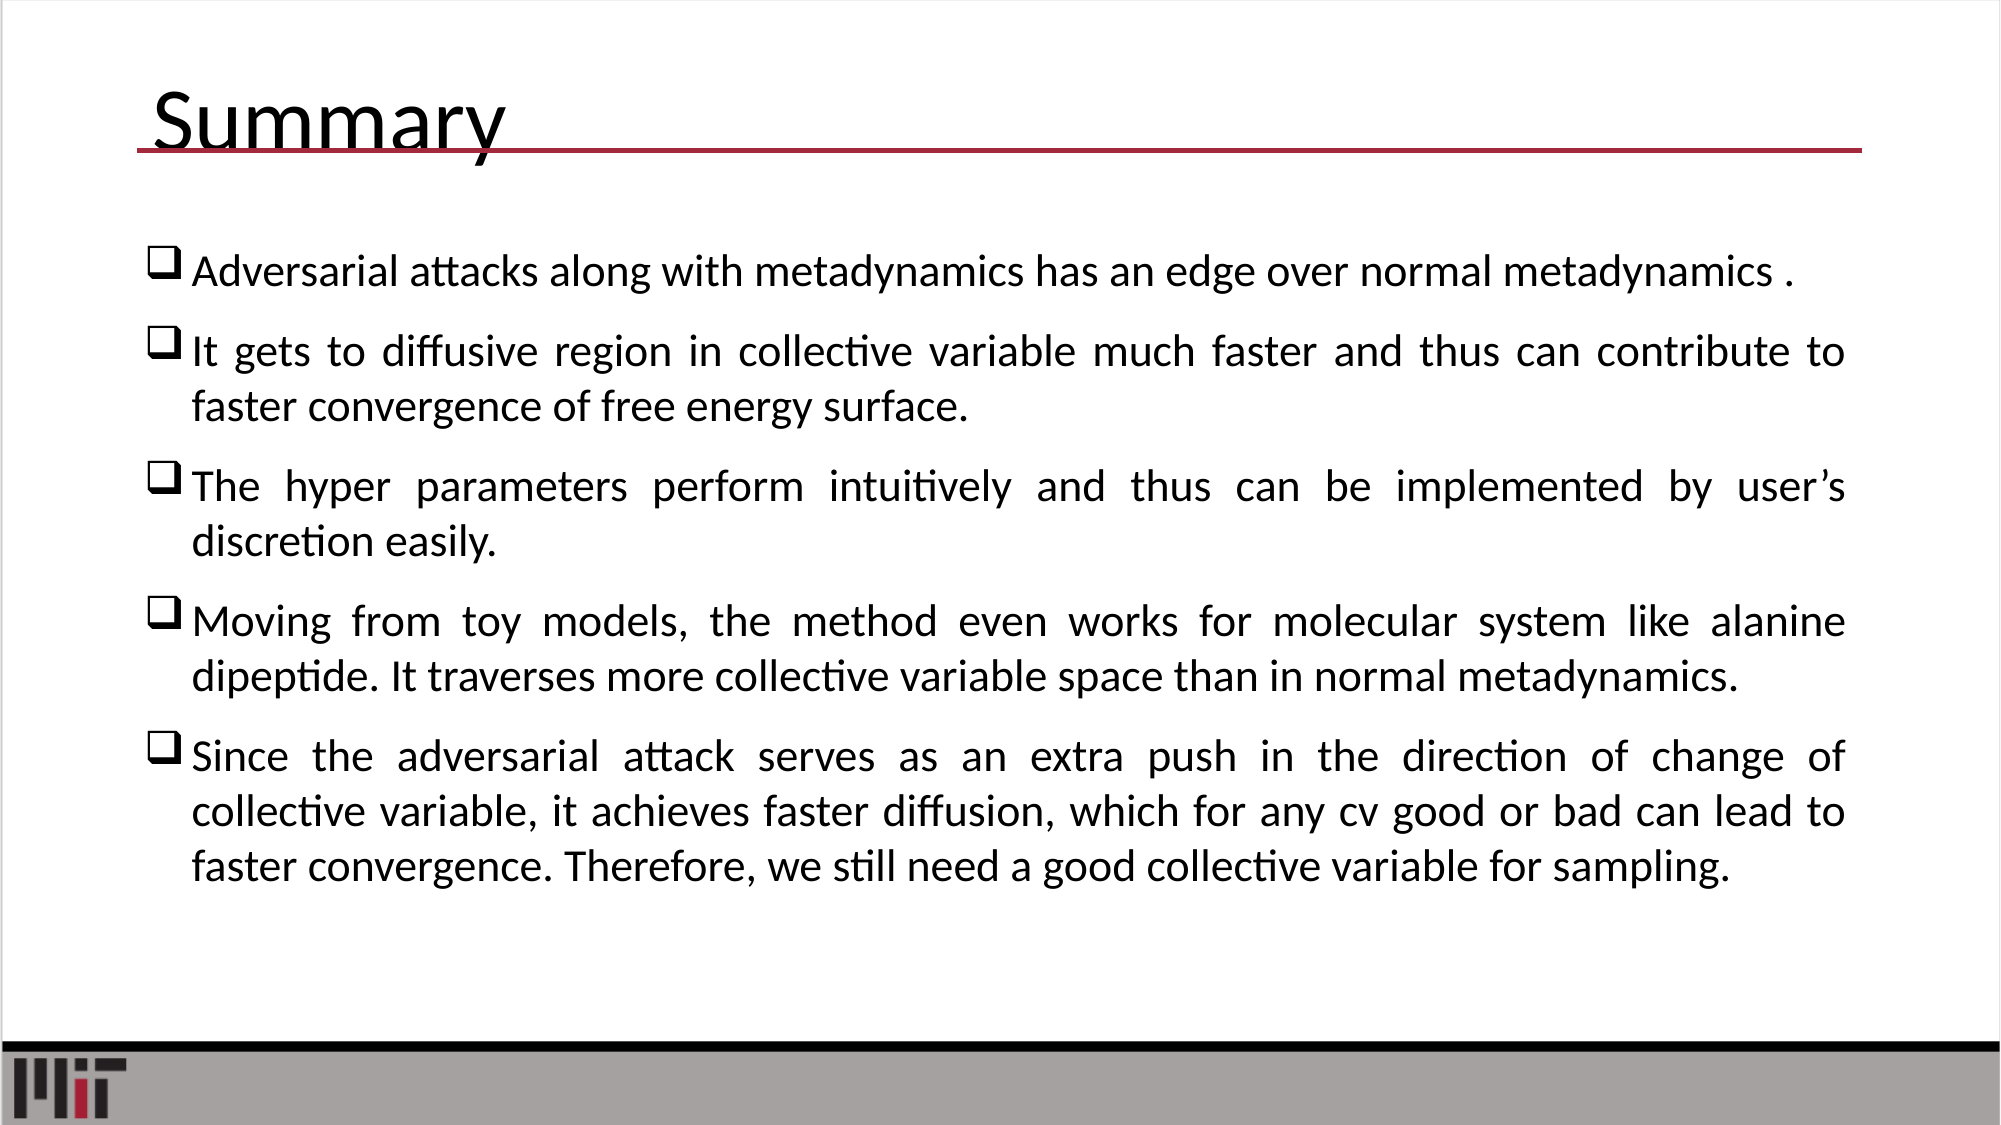

# Summary
Adversarial attacks along with metadynamics has an edge over normal metadynamics .
It gets to diffusive region in collective variable much faster and thus can contribute to faster convergence of free energy surface.
The hyper parameters perform intuitively and thus can be implemented by user’s discretion easily.
Moving from toy models, the method even works for molecular system like alanine dipeptide. It traverses more collective variable space than in normal metadynamics.
Since the adversarial attack serves as an extra push in the direction of change of collective variable, it achieves faster diffusion, which for any cv good or bad can lead to faster convergence. Therefore, we still need a good collective variable for sampling.